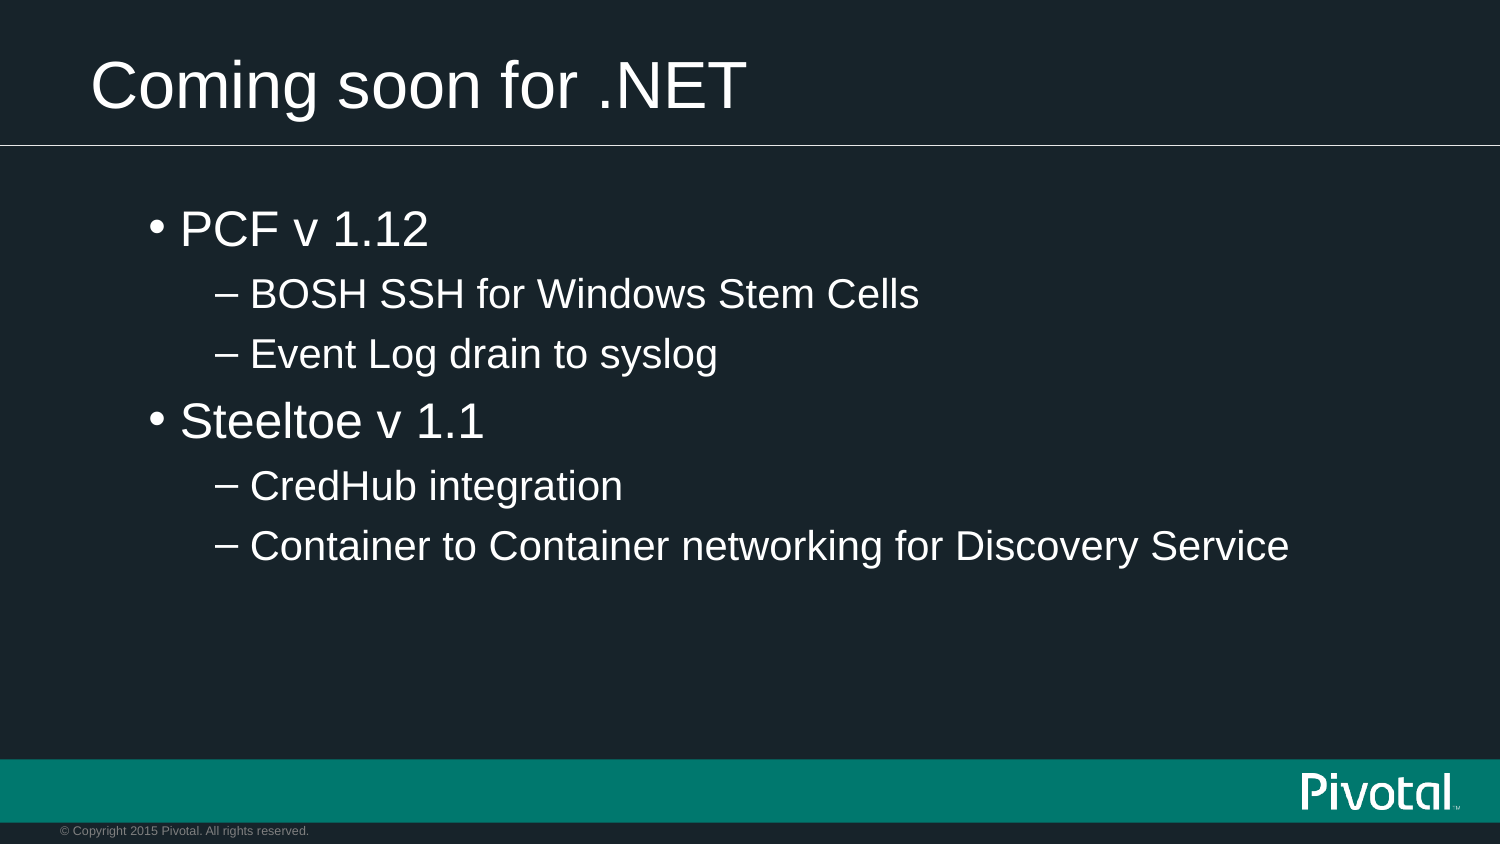

# Coming soon for .NET
 PCF v 1.12
 BOSH SSH for Windows Stem Cells
 Event Log drain to syslog
 Steeltoe v 1.1
 CredHub integration
 Container to Container networking for Discovery Service